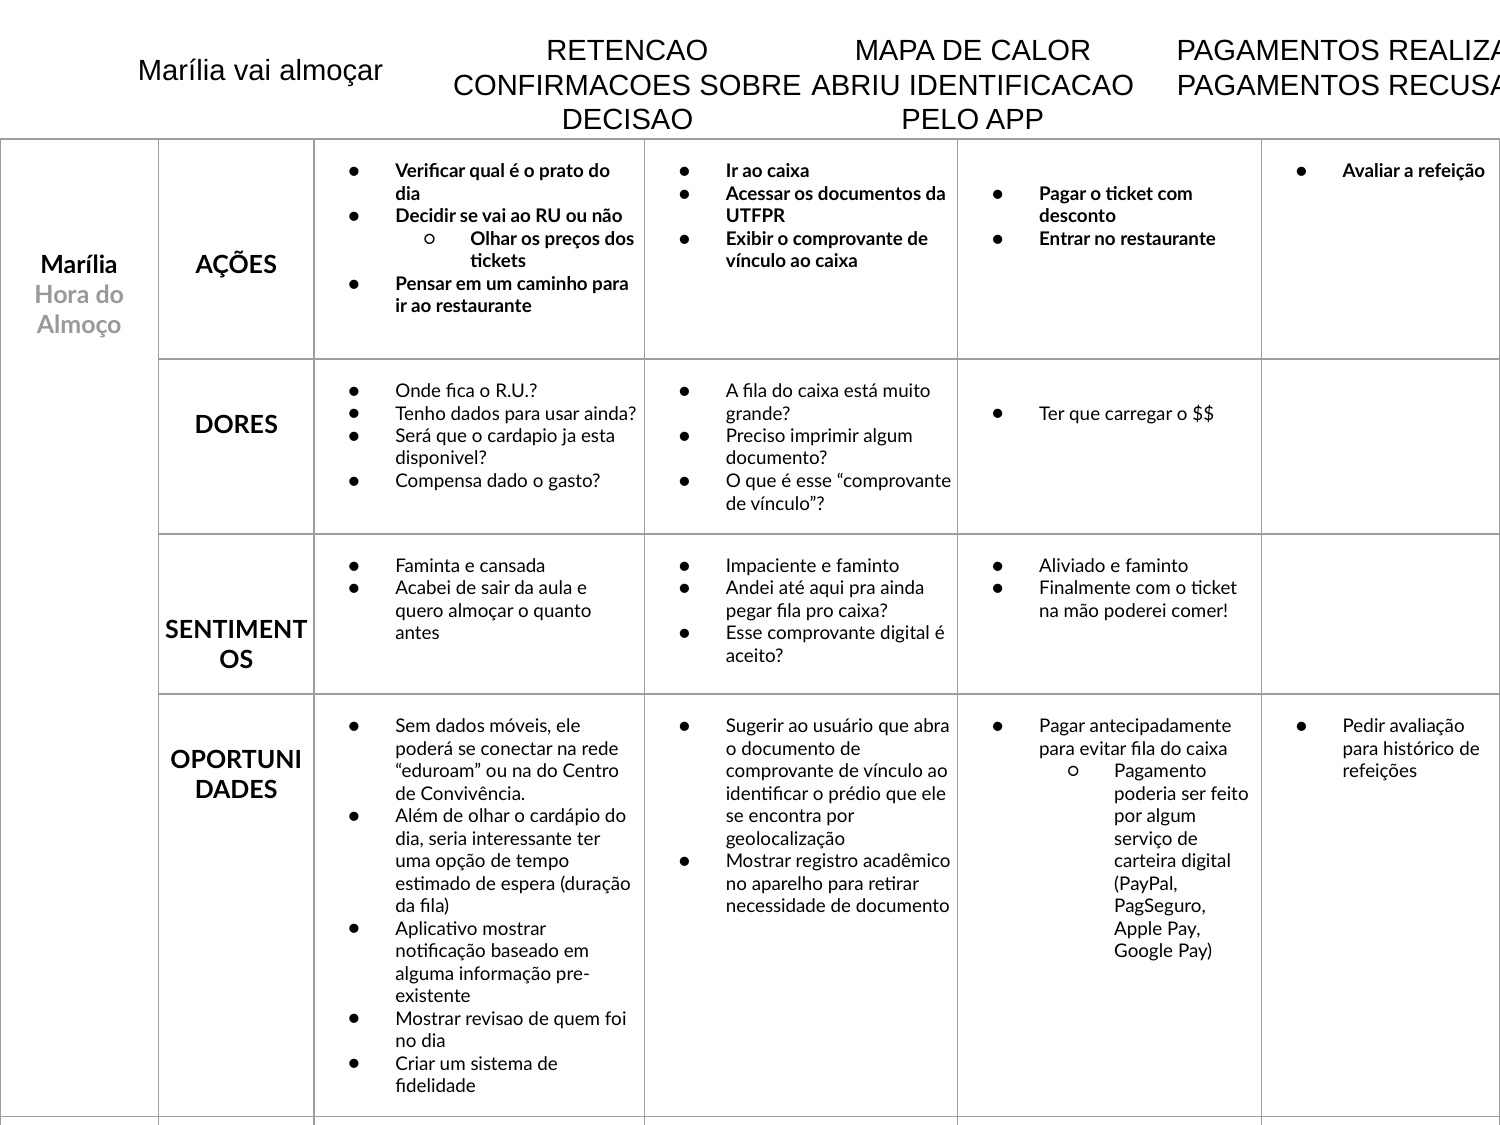

QUANTIDADE DE AVALIACOES
MEDIA DE AVALIACOES

RETENCAO
CONFIRMACOES SOBRE DECISAO
MAPA DE CALOR
ABRIU IDENTIFICACAO PELO APP
PAGAMENTOS REALIZADOS
PAGAMENTOS RECUSADOS
Marília vai almoçar
| Marília Hora do Almoço | AÇÕES | Verificar qual é o prato do dia Decidir se vai ao RU ou não Olhar os preços dos tickets Pensar em um caminho para ir ao restaurante | Ir ao caixa Acessar os documentos da UTFPR Exibir o comprovante de vínculo ao caixa | Pagar o ticket com desconto Entrar no restaurante | Avaliar a refeição |
| --- | --- | --- | --- | --- | --- |
|  | DORES | Onde fica o R.U.? Tenho dados para usar ainda? Será que o cardapio ja esta disponivel? Compensa dado o gasto? | A fila do caixa está muito grande? Preciso imprimir algum documento? O que é esse “comprovante de vínculo”? | Ter que carregar o $$ |  |
|  | SENTIMENTOS | Faminta e cansada Acabei de sair da aula e quero almoçar o quanto antes | Impaciente e faminto Andei até aqui pra ainda pegar fila pro caixa? Esse comprovante digital é aceito? | Aliviado e faminto Finalmente com o ticket na mão poderei comer! |  |
|  | OPORTUNIDADES | Sem dados móveis, ele poderá se conectar na rede “eduroam” ou na do Centro de Convivência. Além de olhar o cardápio do dia, seria interessante ter uma opção de tempo estimado de espera (duração da fila) Aplicativo mostrar notificação baseado em alguma informação pre-existente Mostrar revisao de quem foi no dia Criar um sistema de fidelidade | Sugerir ao usuário que abra o documento de comprovante de vínculo ao identificar o prédio que ele se encontra por geolocalização Mostrar registro acadêmico no aparelho para retirar necessidade de documento | Pagar antecipadamente para evitar fila do caixa Pagamento poderia ser feito por algum serviço de carteira digital (PayPal, PagSeguro, Apple Pay, Google Pay) | Pedir avaliação para histórico de refeições |
|  |  | DECISAO | AUTENTICACAO | PAGAMENTO |  |